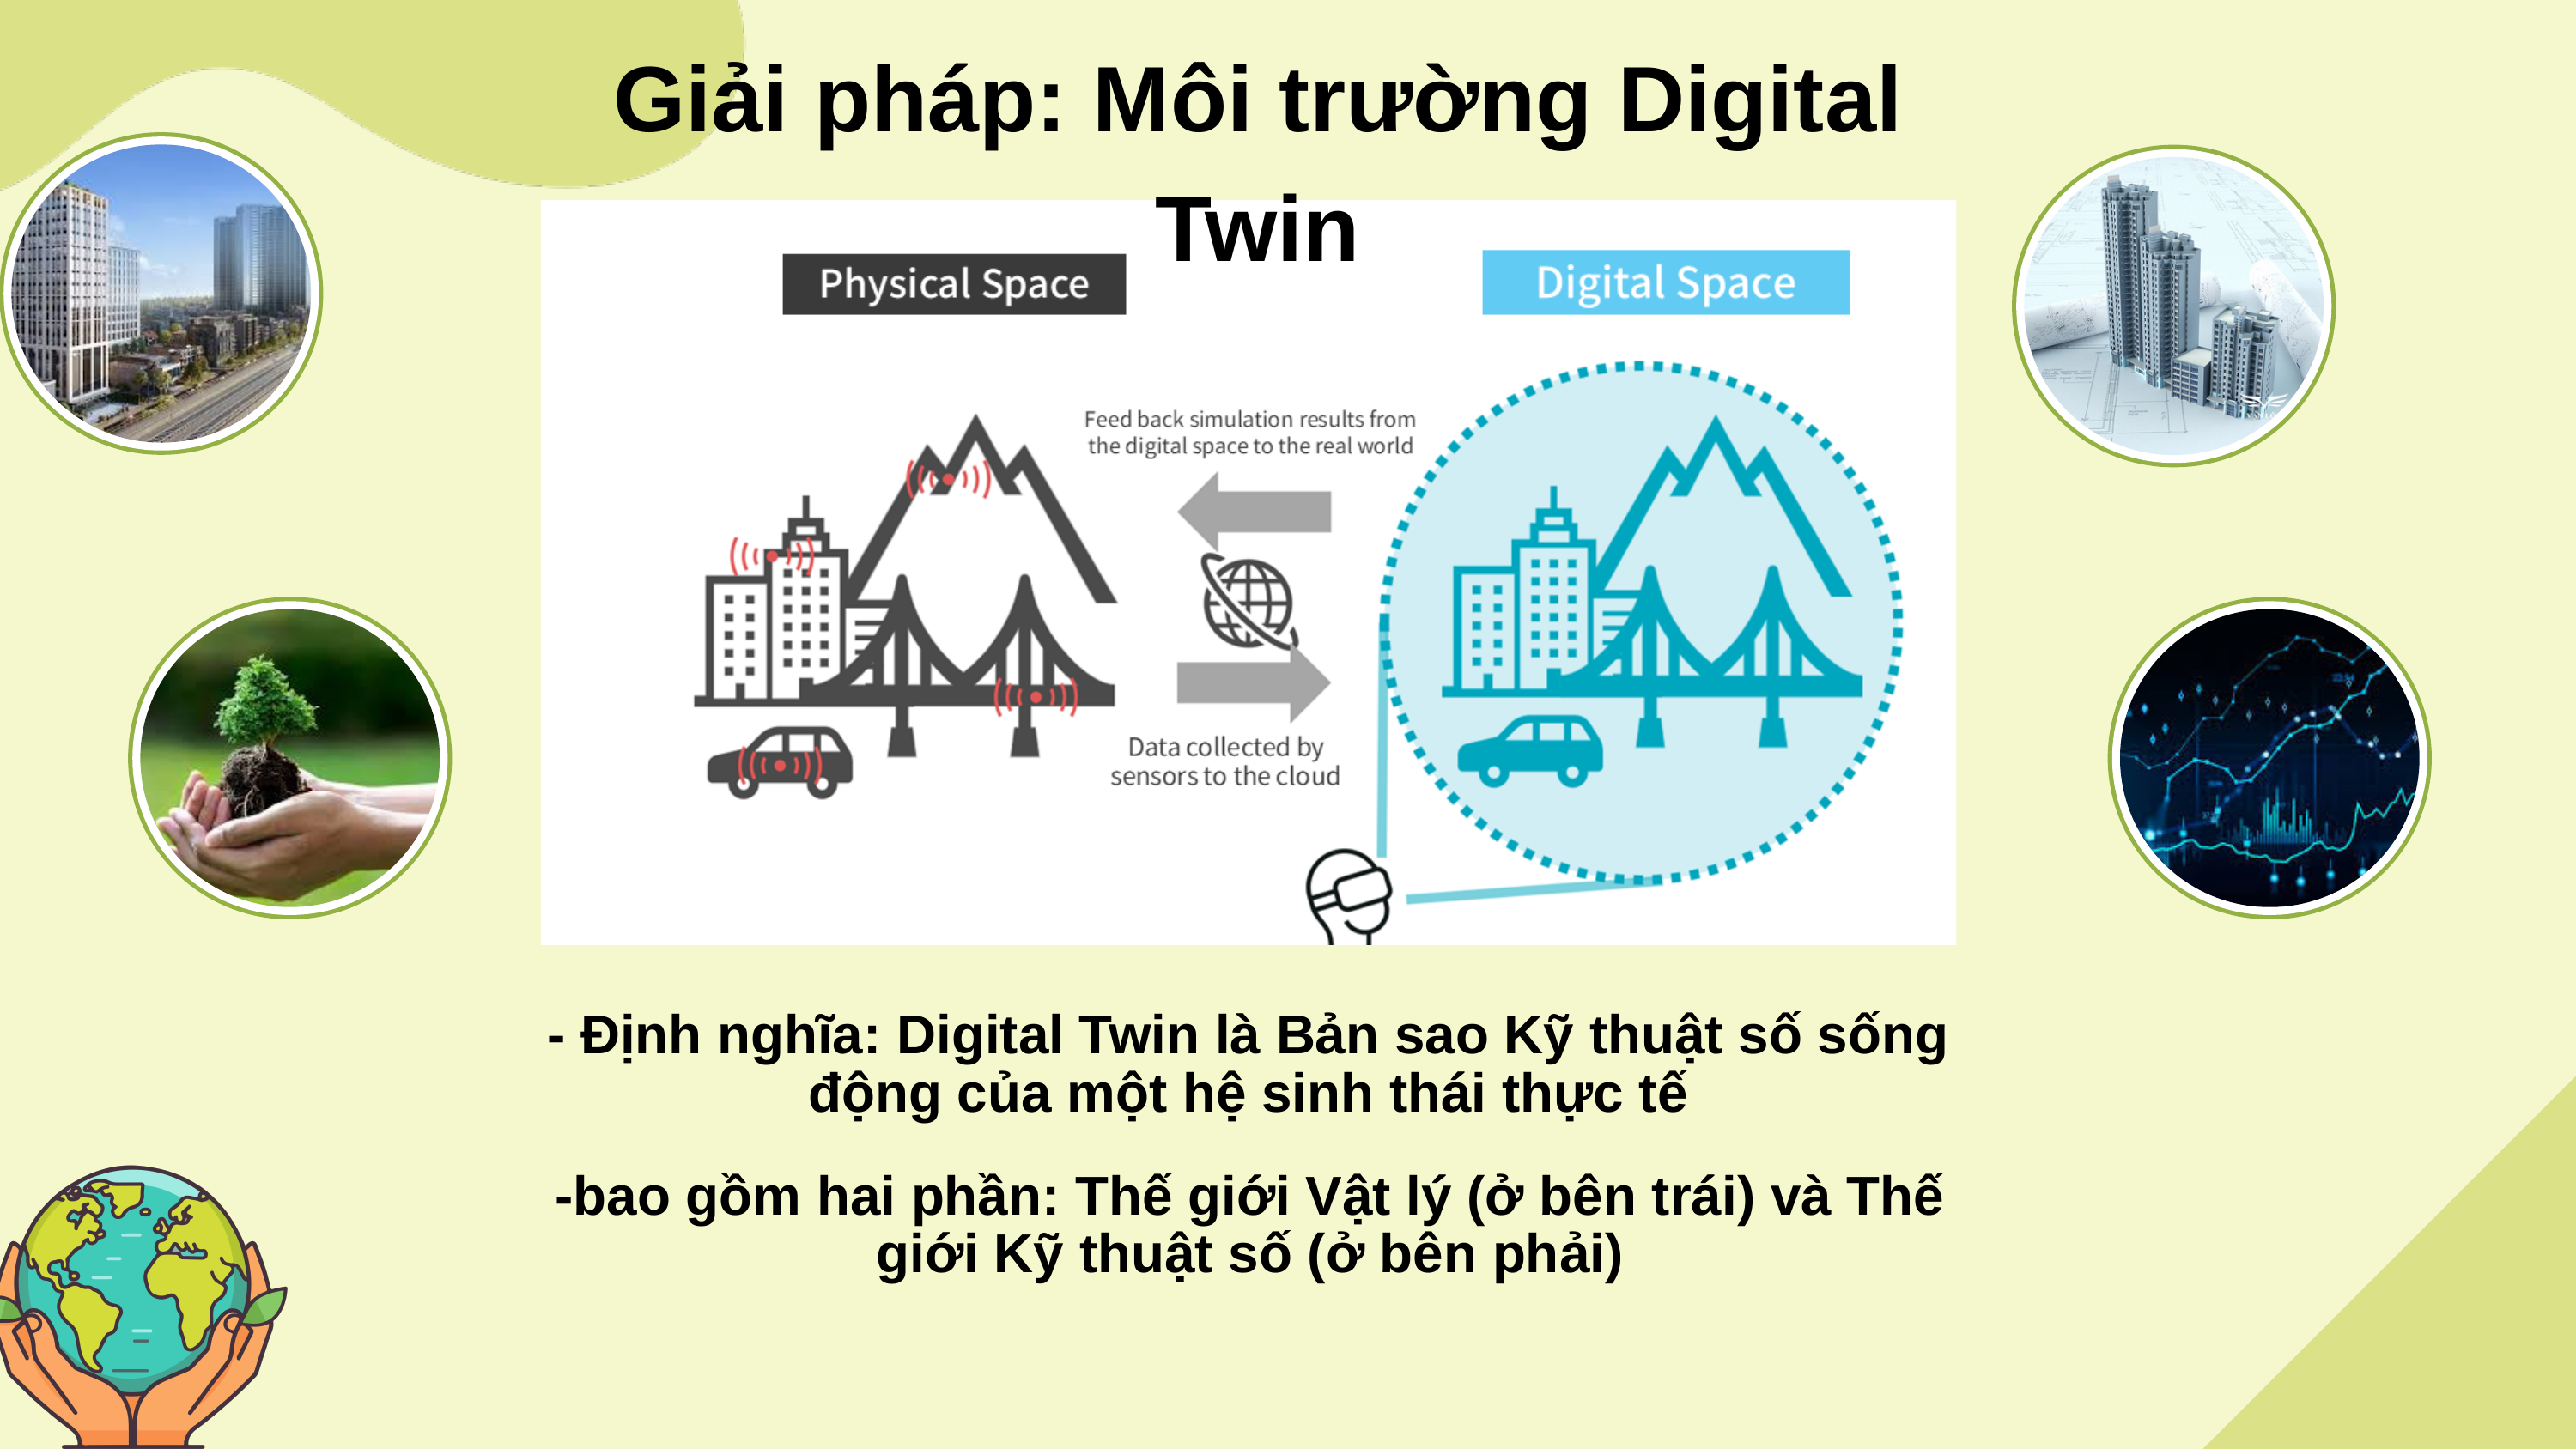

Giải pháp: Môi trường Digital Twin

- Định nghĩa: Digital Twin là Bản sao Kỹ thuật số sống động của một hệ sinh thái thực tế

-bao gồm hai phần: Thế giới Vật lý (ở bên trái) và Thế giới Kỹ thuật số (ở bên phải)